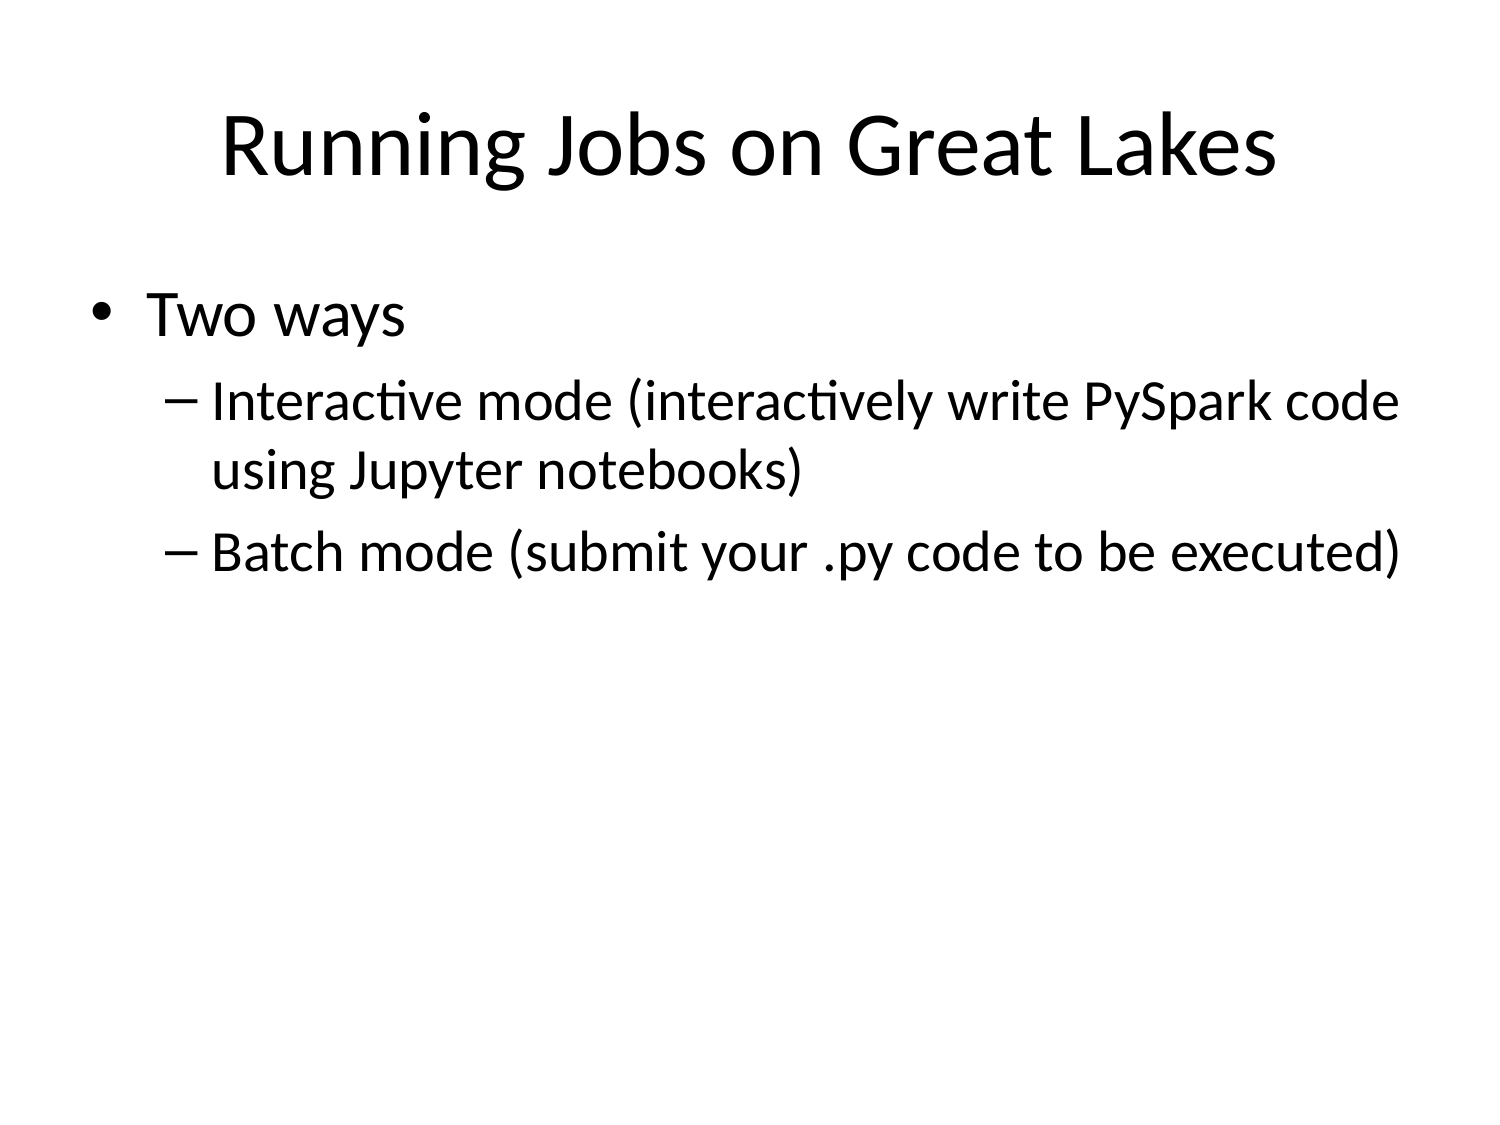

# Running Jobs on Great Lakes
Two ways
Interactive mode (interactively write PySpark code using Jupyter notebooks)
Batch mode (submit your .py code to be executed)